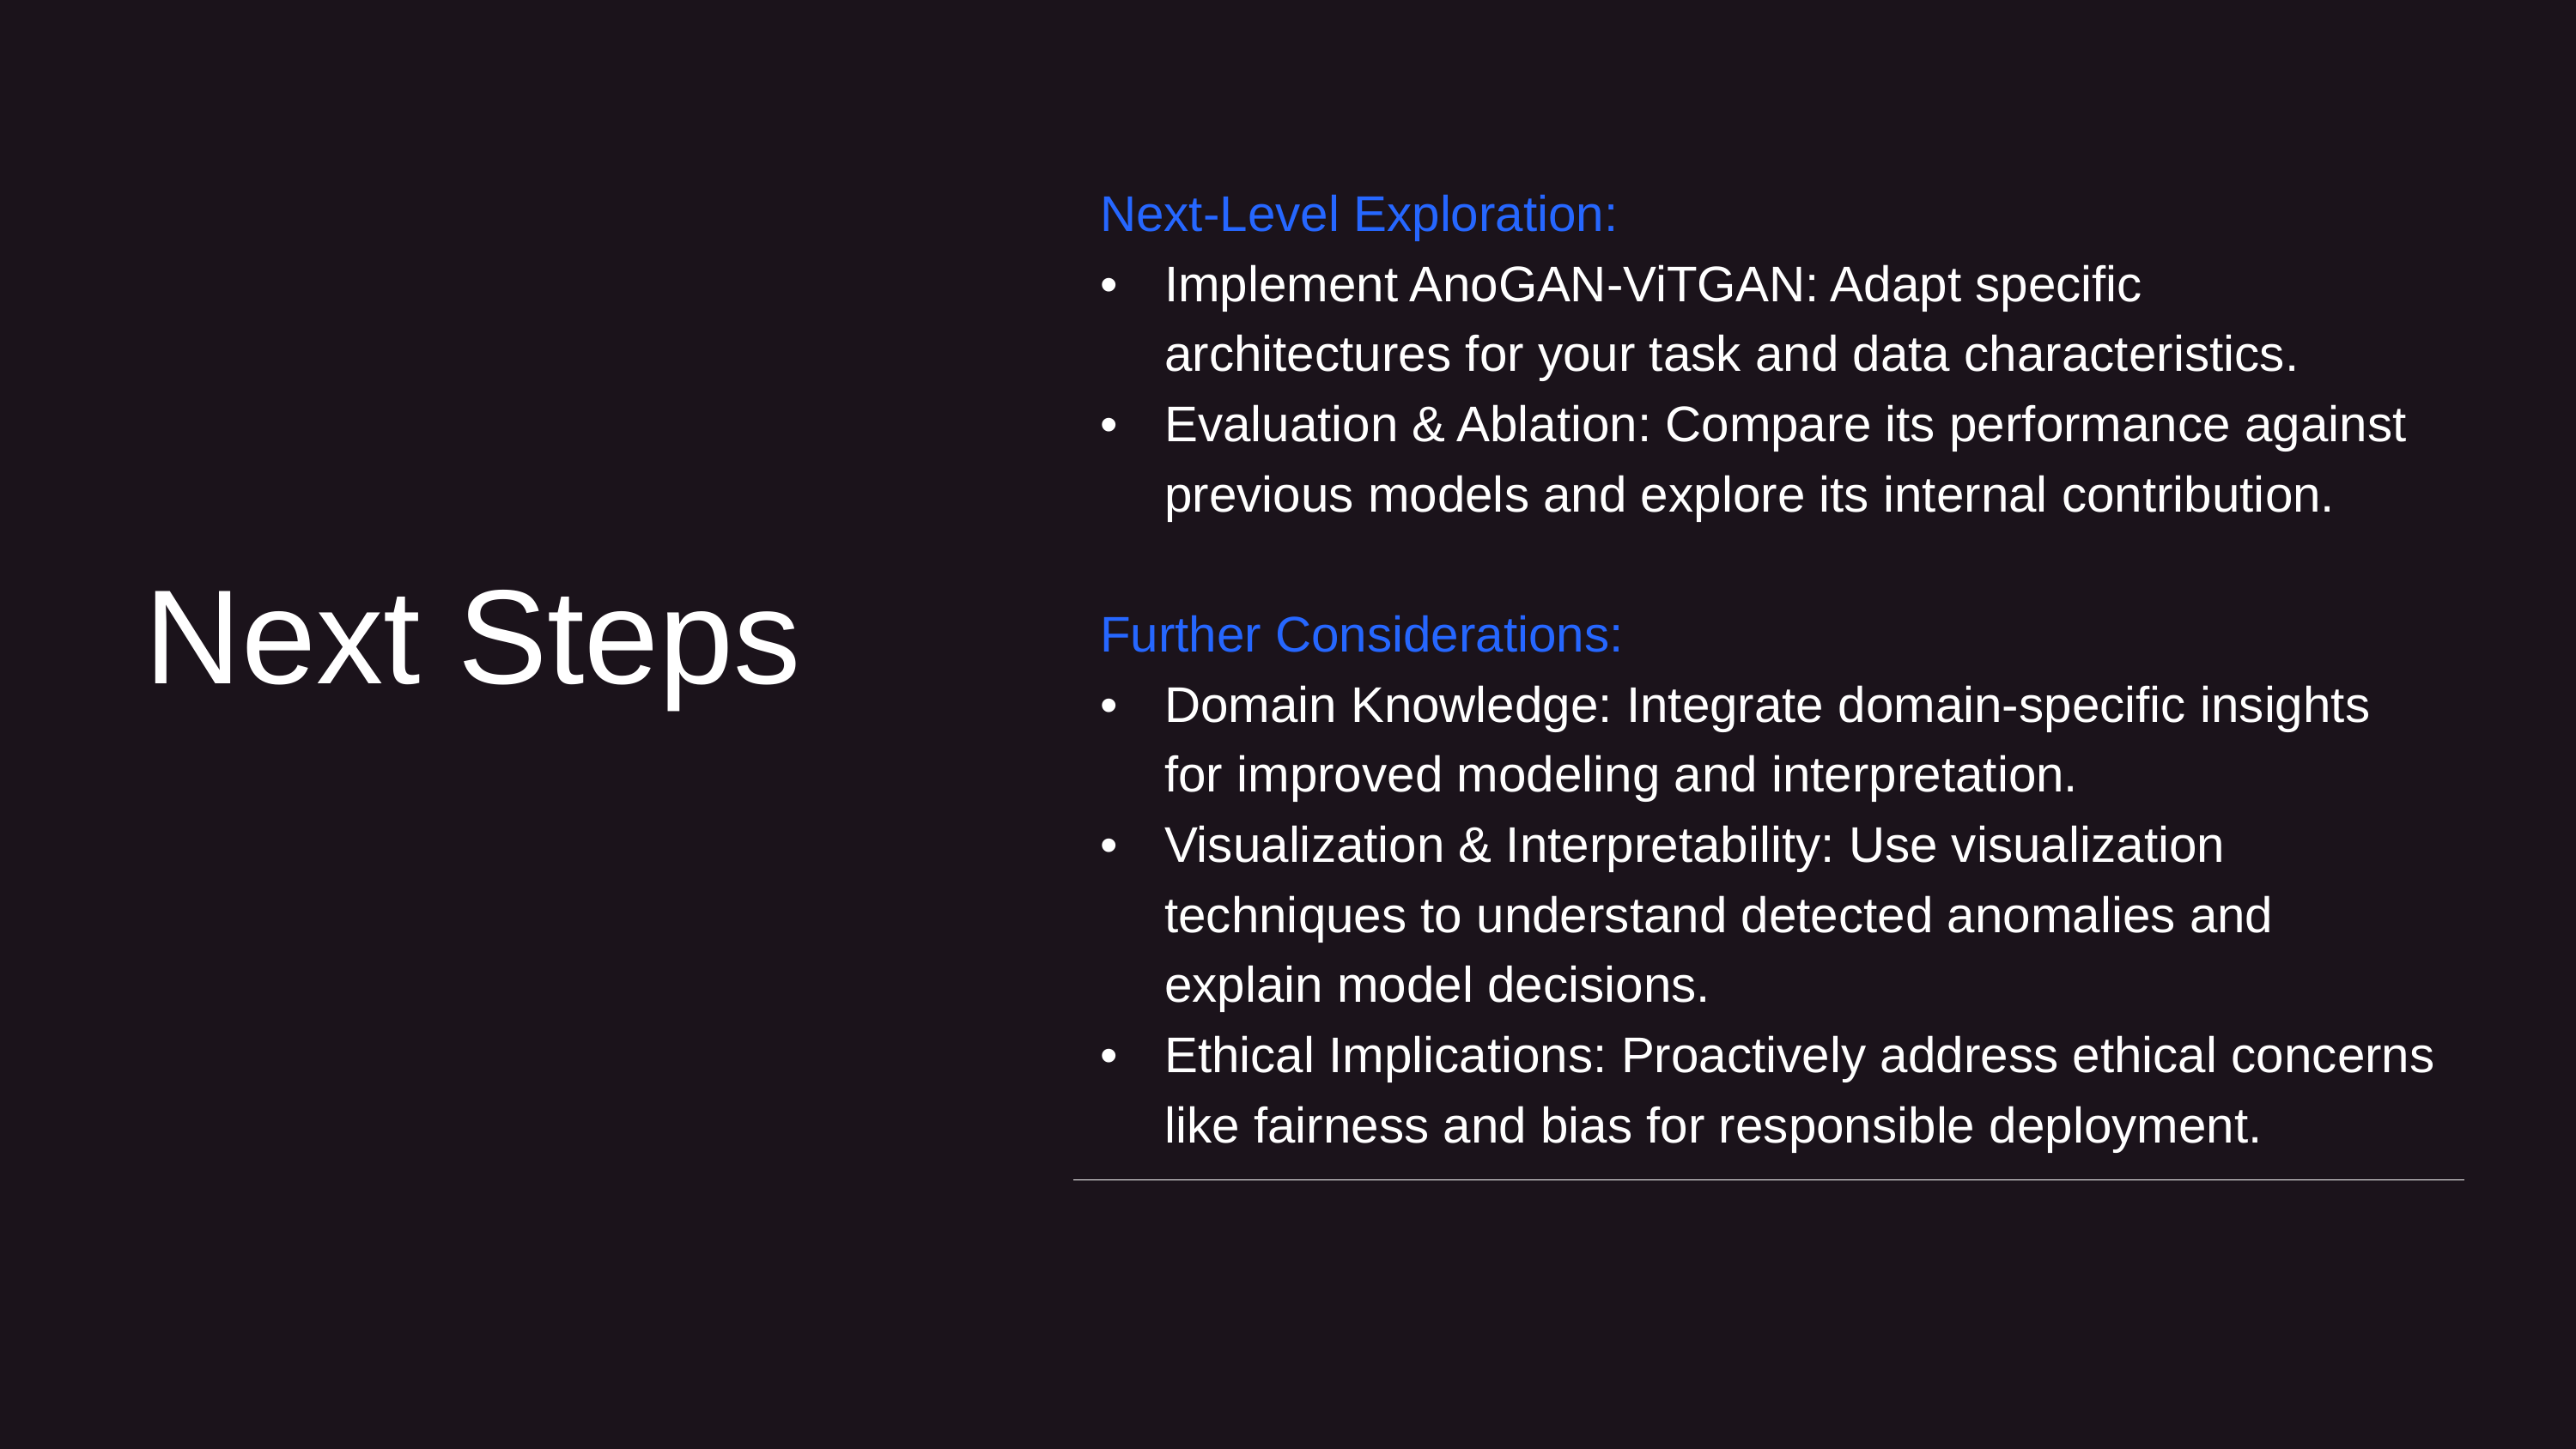

| Next-Level Exploration: Implement AnoGAN-ViTGAN: Adapt specific architectures for your task and data characteristics. Evaluation & Ablation: Compare its performance against previous models and explore its internal contribution. Further Considerations: Domain Knowledge: Integrate domain-specific insights for improved modeling and interpretation. Visualization & Interpretability: Use visualization techniques to understand detected anomalies and explain model decisions. Ethical Implications: Proactively address ethical concerns like fairness and bias for responsible deployment. |
| --- |
Next Steps